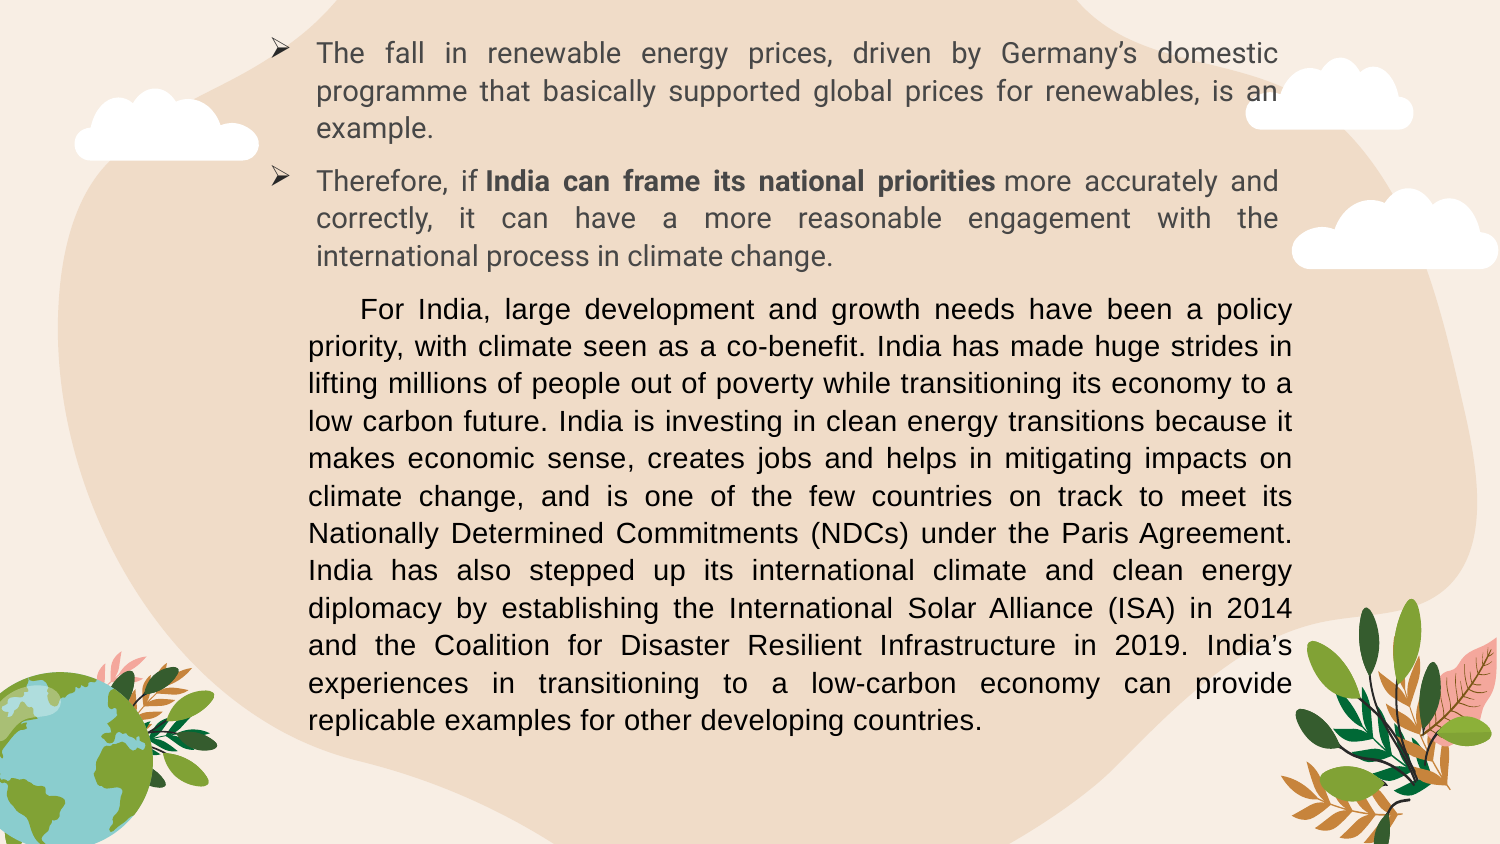

The fall in renewable energy prices, driven by Germany’s domestic programme that basically supported global prices for renewables, is an example.
Therefore, if India can frame its national priorities more accurately and correctly, it can have a more reasonable engagement with the international process in climate change.
        For India, large development and growth needs have been a policy priority, with climate seen as a co-benefit. India has made huge strides in lifting millions of people out of poverty while transitioning its economy to a low carbon future. India is investing in clean energy transitions because it makes economic sense, creates jobs and helps in mitigating impacts on climate change, and is one of the few countries on track to meet its Nationally Determined Commitments (NDCs) under the Paris Agreement. India has also stepped up its international climate and clean energy diplomacy by establishing the International Solar Alliance (ISA) in 2014 and the Coalition for Disaster Resilient Infrastructure in 2019. India’s experiences in transitioning to a low-carbon economy can provide replicable examples for other developing countries.